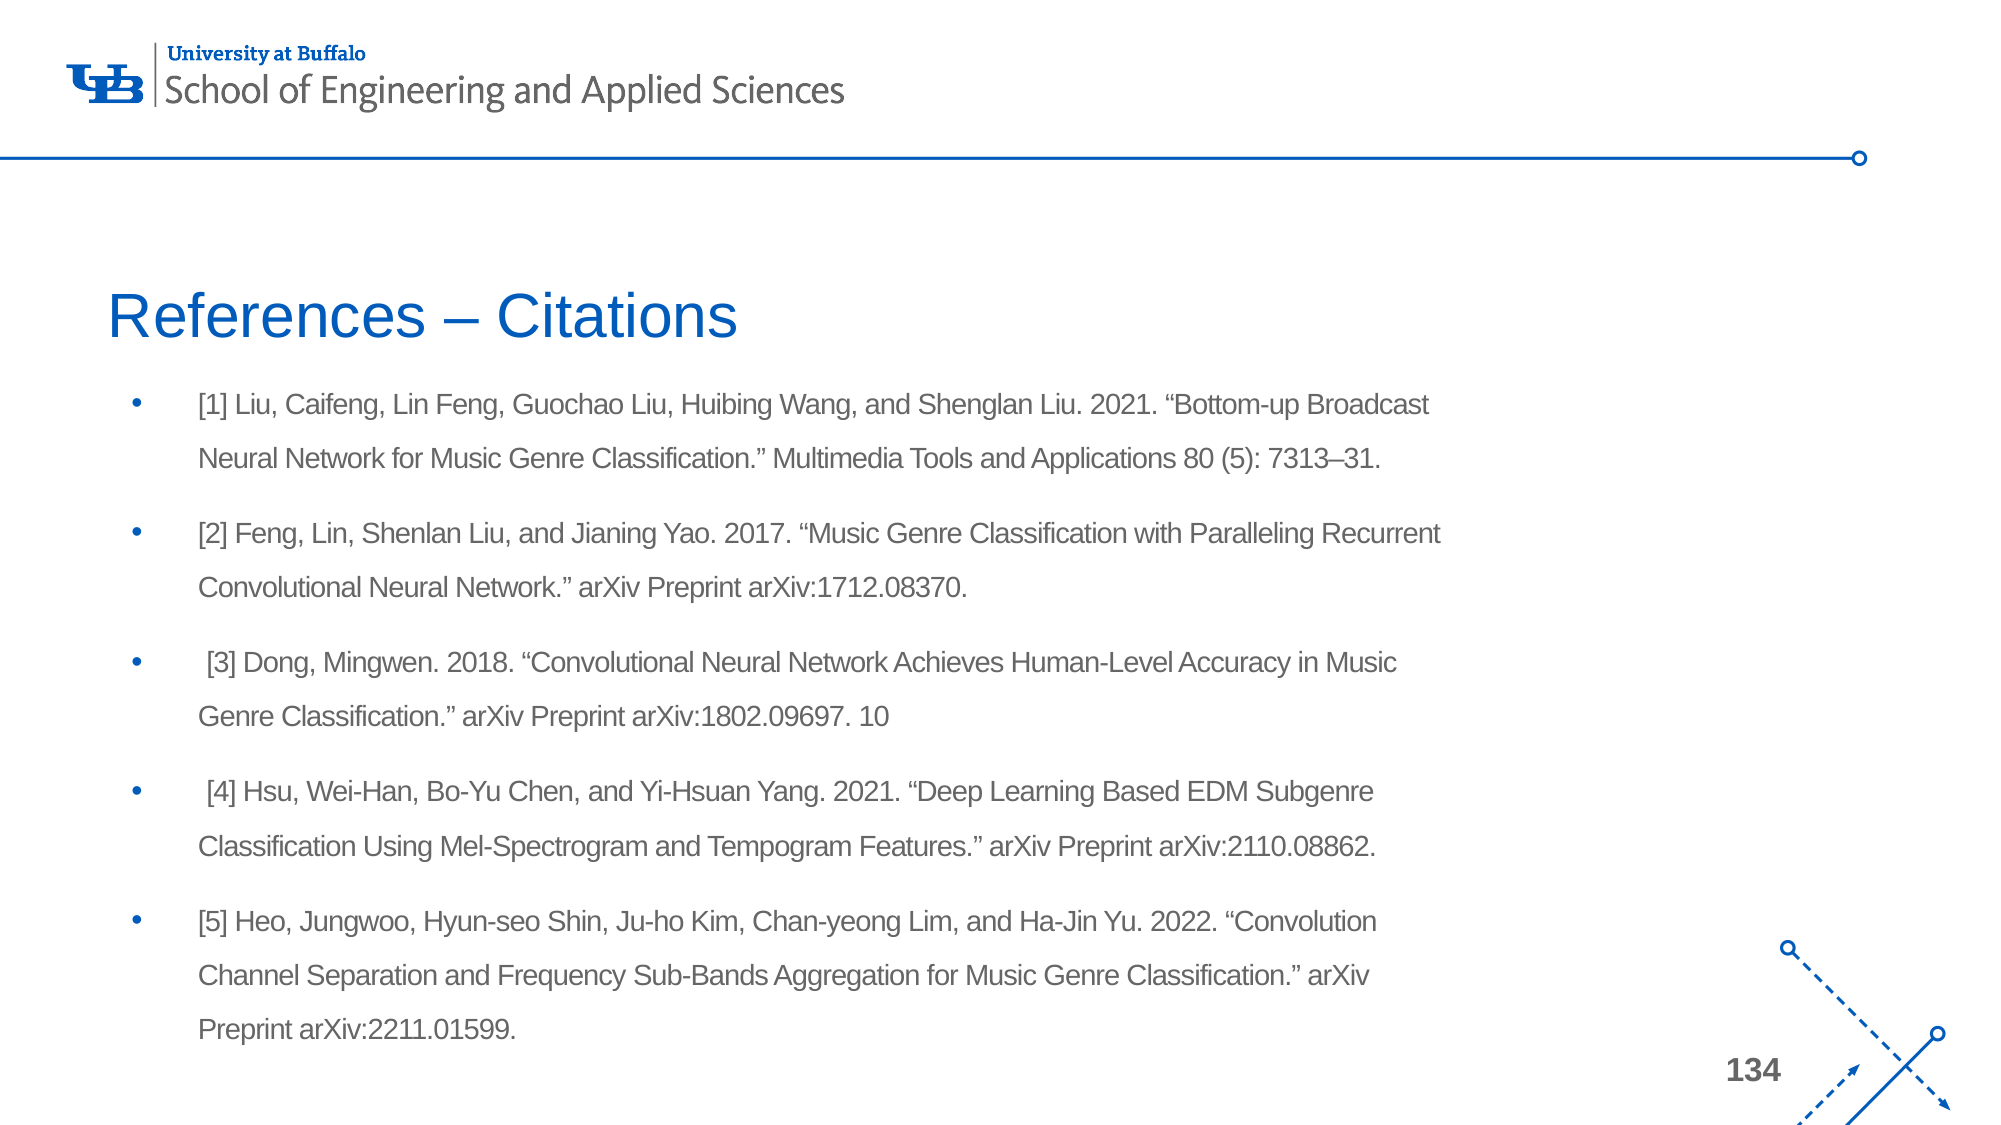

# References – Citations
[1] Liu, Caifeng, Lin Feng, Guochao Liu, Huibing Wang, and Shenglan Liu. 2021. “Bottom-up Broadcast Neural Network for Music Genre Classification.” Multimedia Tools and Applications 80 (5): 7313–31.
[2] Feng, Lin, Shenlan Liu, and Jianing Yao. 2017. “Music Genre Classification with Paralleling Recurrent Convolutional Neural Network.” arXiv Preprint arXiv:1712.08370.
 [3] Dong, Mingwen. 2018. “Convolutional Neural Network Achieves Human-Level Accuracy in Music Genre Classification.” arXiv Preprint arXiv:1802.09697. 10
 [4] Hsu, Wei-Han, Bo-Yu Chen, and Yi-Hsuan Yang. 2021. “Deep Learning Based EDM Subgenre Classification Using Mel-Spectrogram and Tempogram Features.” arXiv Preprint arXiv:2110.08862.
[5] Heo, Jungwoo, Hyun-seo Shin, Ju-ho Kim, Chan-yeong Lim, and Ha-Jin Yu. 2022. “Convolution Channel Separation and Frequency Sub-Bands Aggregation for Music Genre Classification.” arXiv Preprint arXiv:2211.01599.